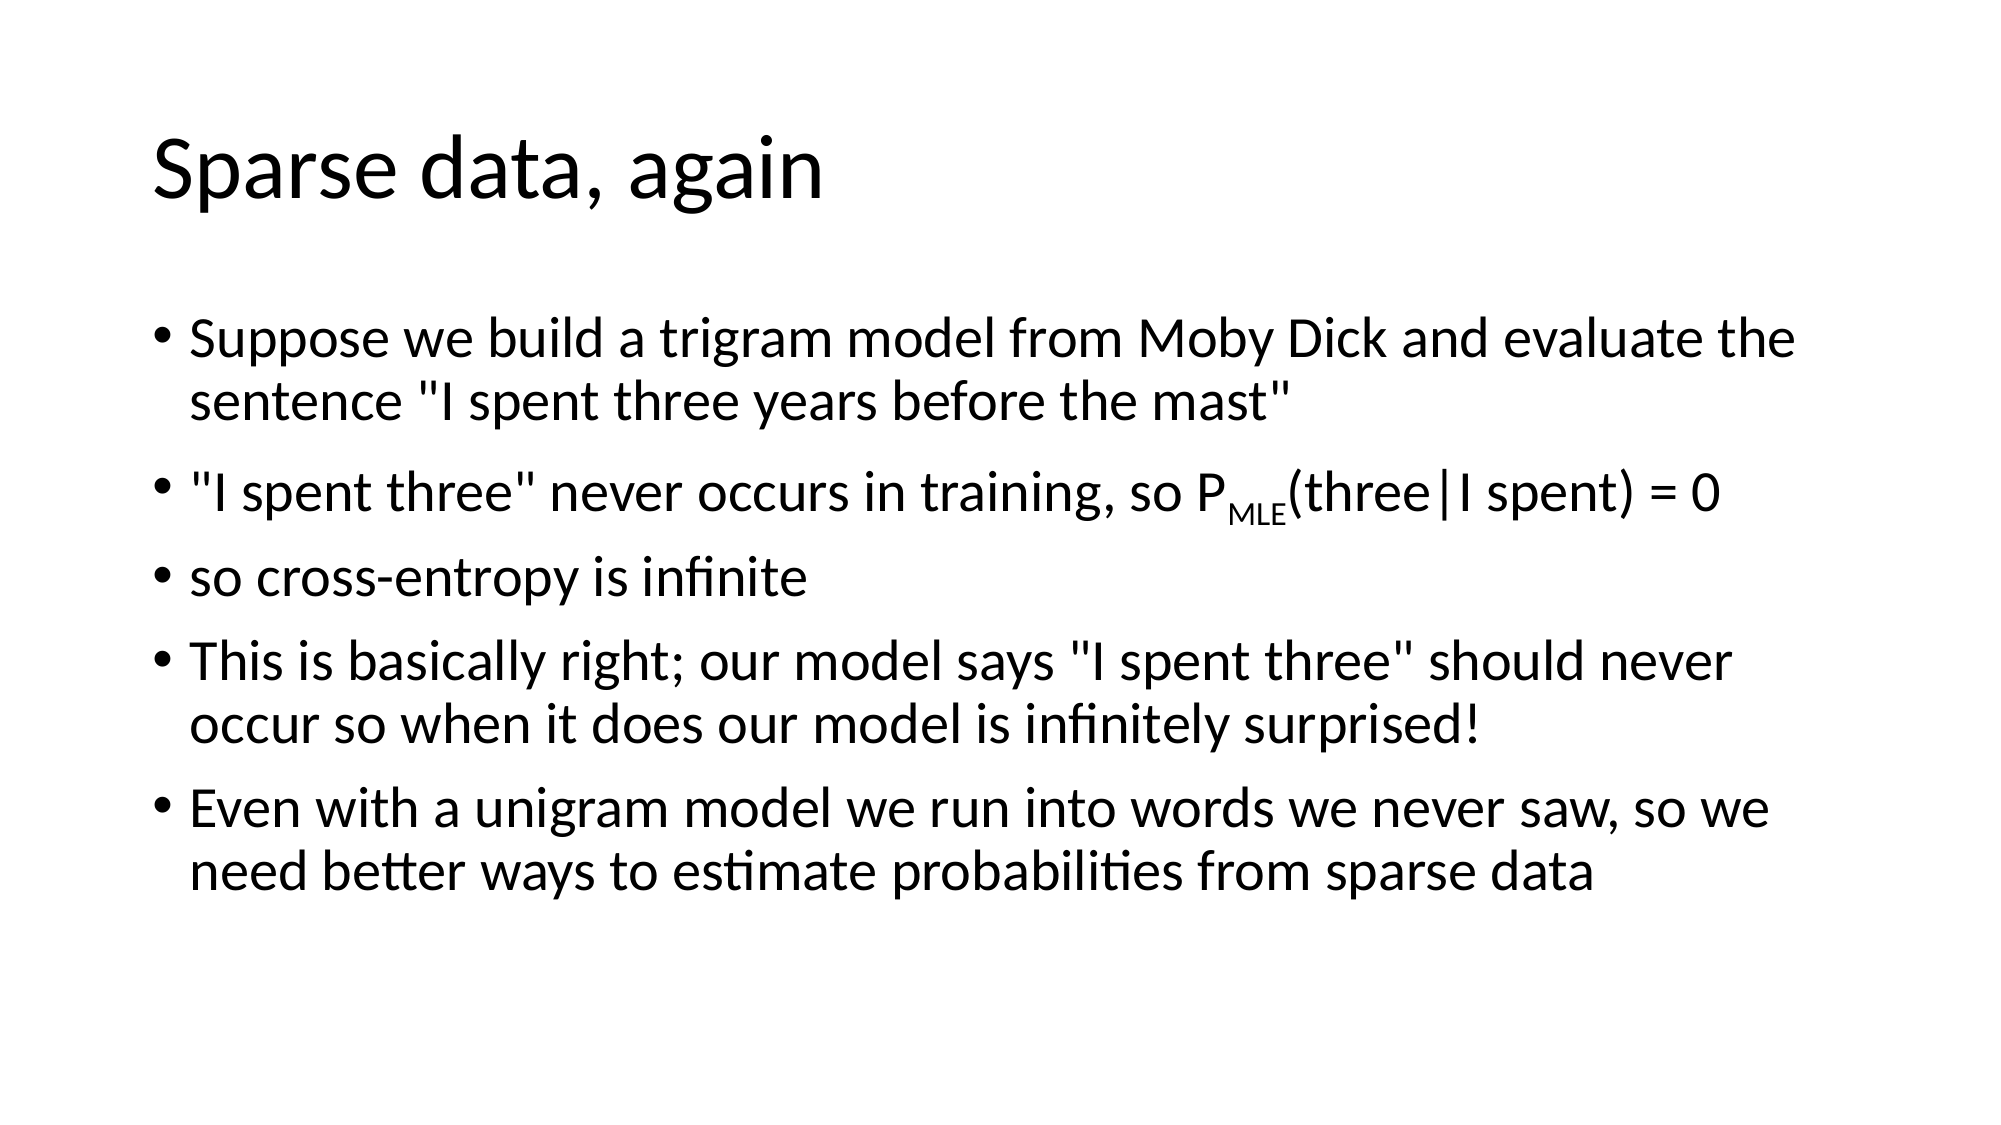

# Sparse data, again
Suppose we build a trigram model from Moby Dick and evaluate the sentence "I spent three years before the mast"
"I spent three" never occurs in training, so PMLE(three|I spent) = 0
so cross-entropy is infinite
This is basically right; our model says "I spent three" should never occur so when it does our model is infinitely surprised!
Even with a unigram model we run into words we never saw, so we need better ways to estimate probabilities from sparse data